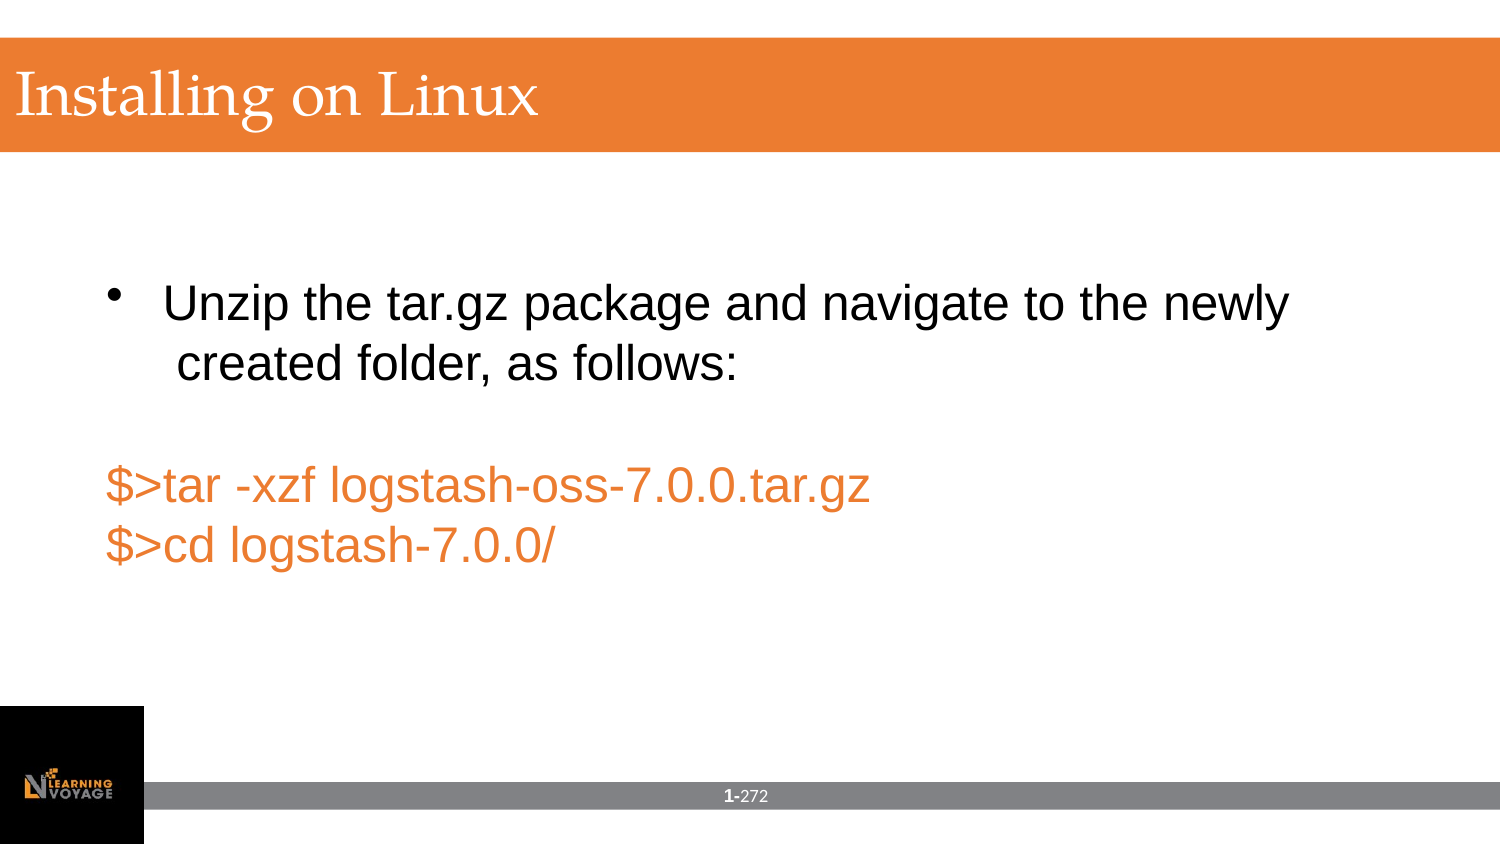

# Installing on Linux
Unzip the tar.gz package and navigate to the newly  created folder, as follows:

$>tar -xzf logstash-oss-7.0.0.tar.gz
$>cd logstash-7.0.0/
1-272